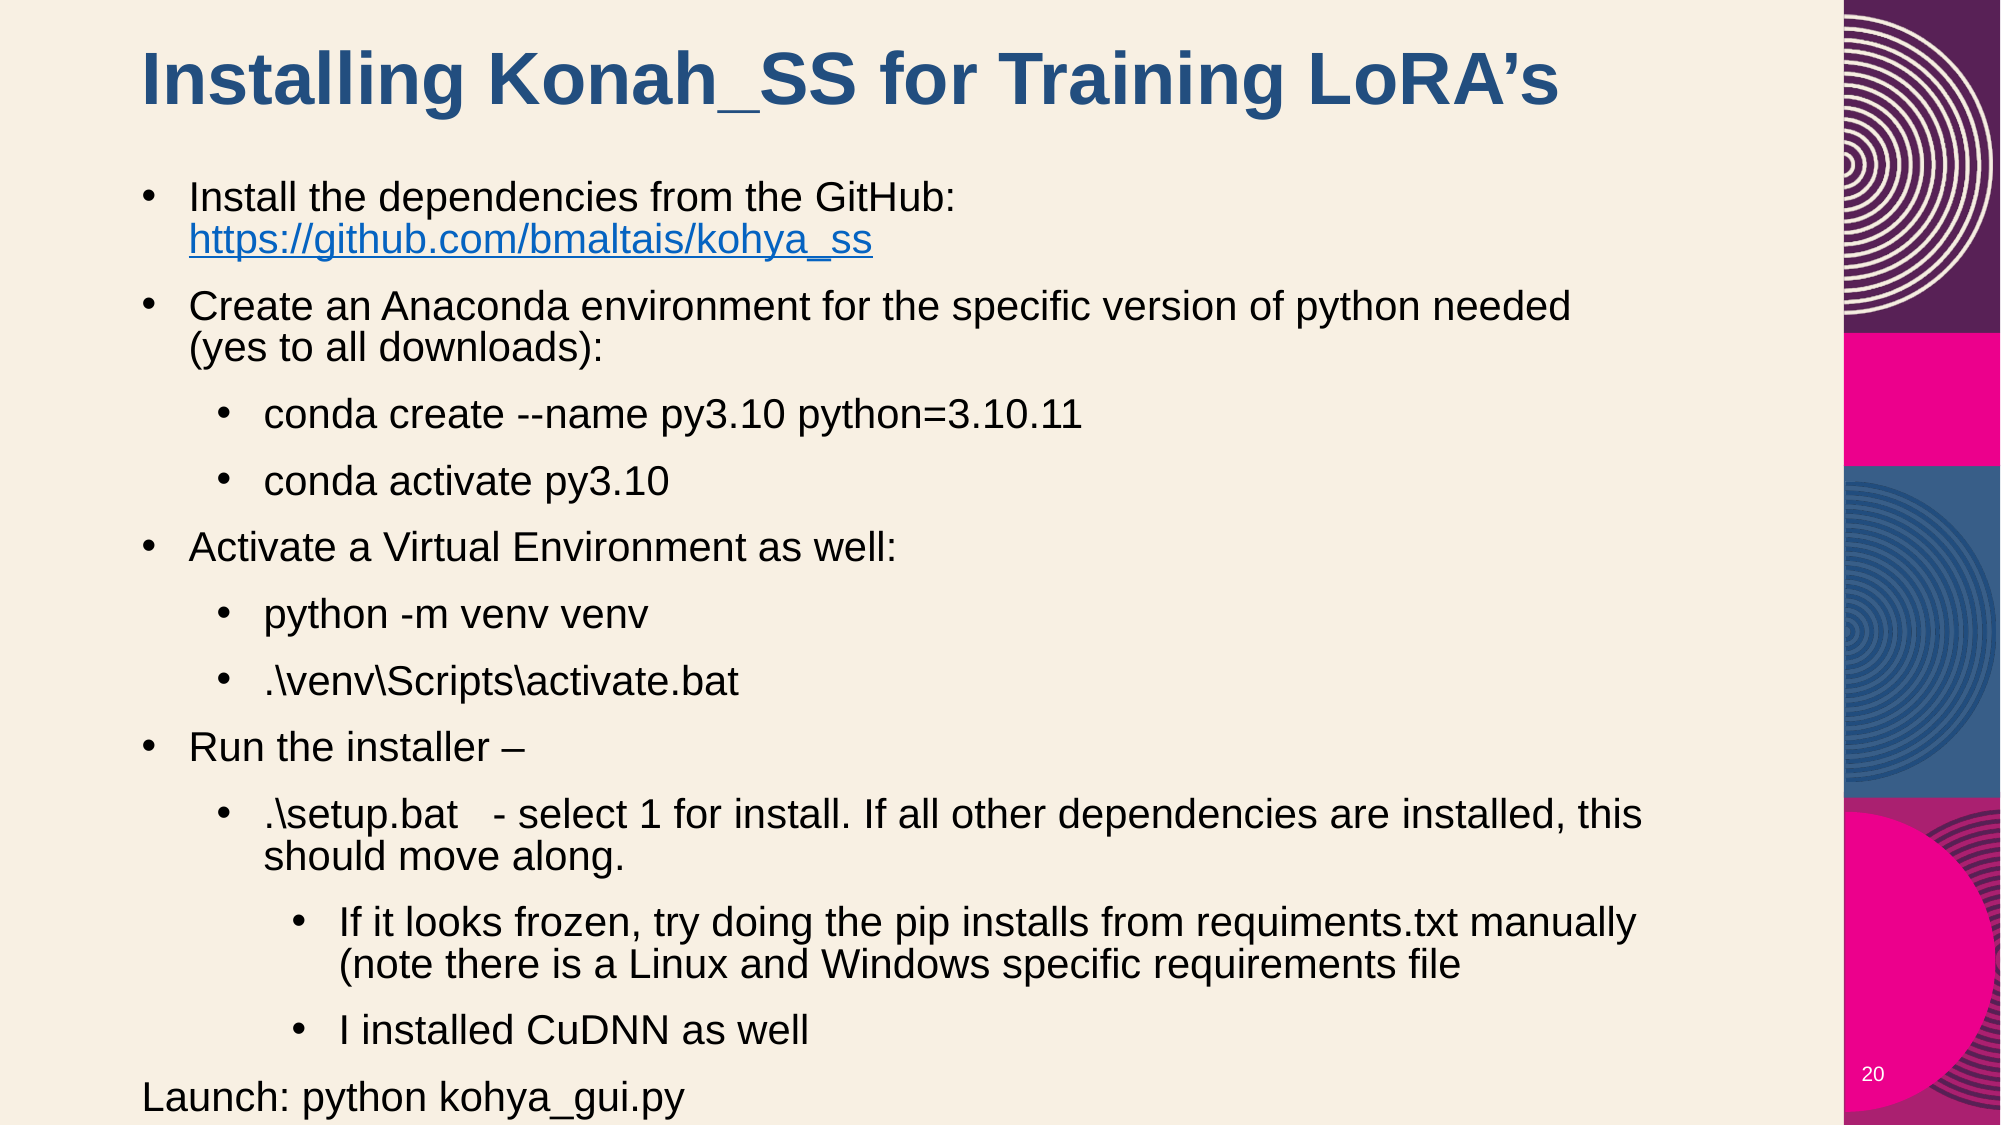

# Installing Konah_SS for Training LoRA’s
Install the dependencies from the GitHub: https://github.com/bmaltais/kohya_ss
Create an Anaconda environment for the specific version of python needed (yes to all downloads):
conda create --name py3.10 python=3.10.11
conda activate py3.10
Activate a Virtual Environment as well:
python -m venv venv
.\venv\Scripts\activate.bat
Run the installer –
.\setup.bat   - select 1 for install. If all other dependencies are installed, this should move along.
If it looks frozen, try doing the pip installs from requiments.txt manually (note there is a Linux and Windows specific requirements file
I installed CuDNN as well
Launch: python kohya_gui.py
20